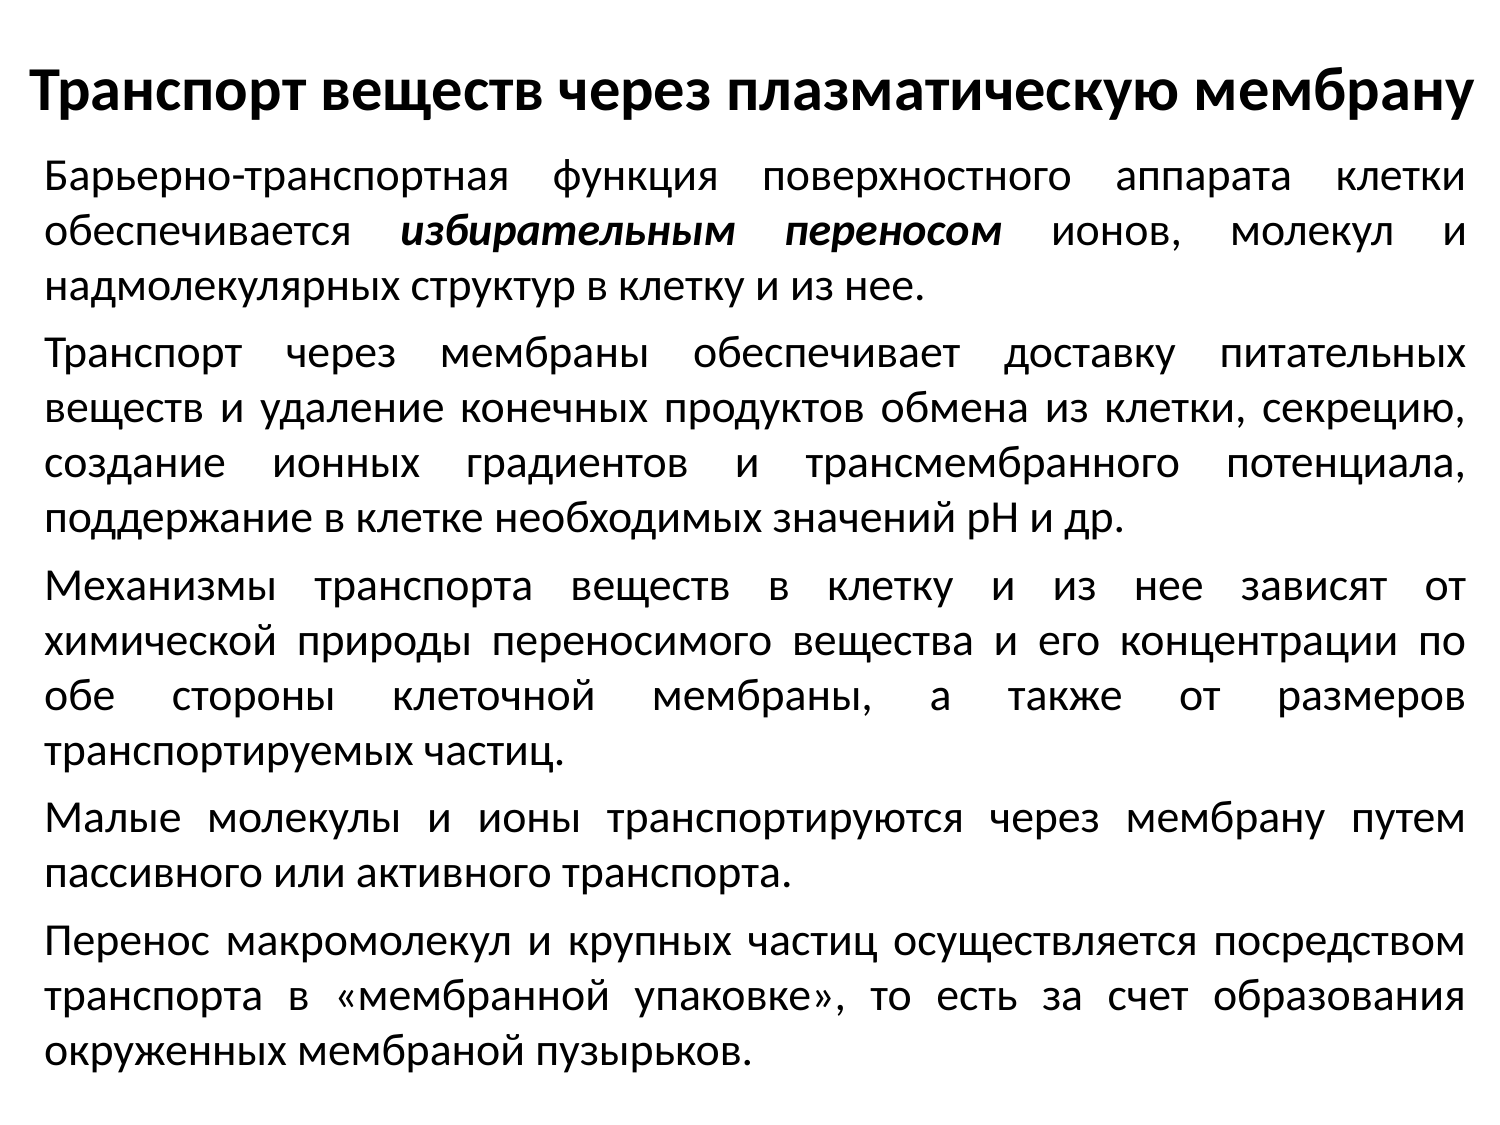

# Транспорт веществ через плазматическую мембрану
Барьерно-транспортная функция поверхностного аппарата клетки обеспечивается избирательным переносом ионов, молекул и надмолекулярных структур в клетку и из нее.
Транспорт через мембраны обеспечивает доставку питательных веществ и удаление конечных продуктов обмена из клетки, секрецию, создание ионных градиентов и трансмембранного потенциала, поддержание в клетке необходимых значений pH и др.
Механизмы транспорта веществ в клетку и из нее зависят от химической природы переносимого вещества и его концентрации по обе стороны клеточной мембраны, а также от размеров транспортируемых частиц.
Малые молекулы и ионы транспортируются через мембрану путем пассивного или активного транспорта.
Перенос макромолекул и крупных частиц осуществляется посредством транспорта в «мембранной упаковке», то есть за счет образования окруженных мембраной пузырьков.